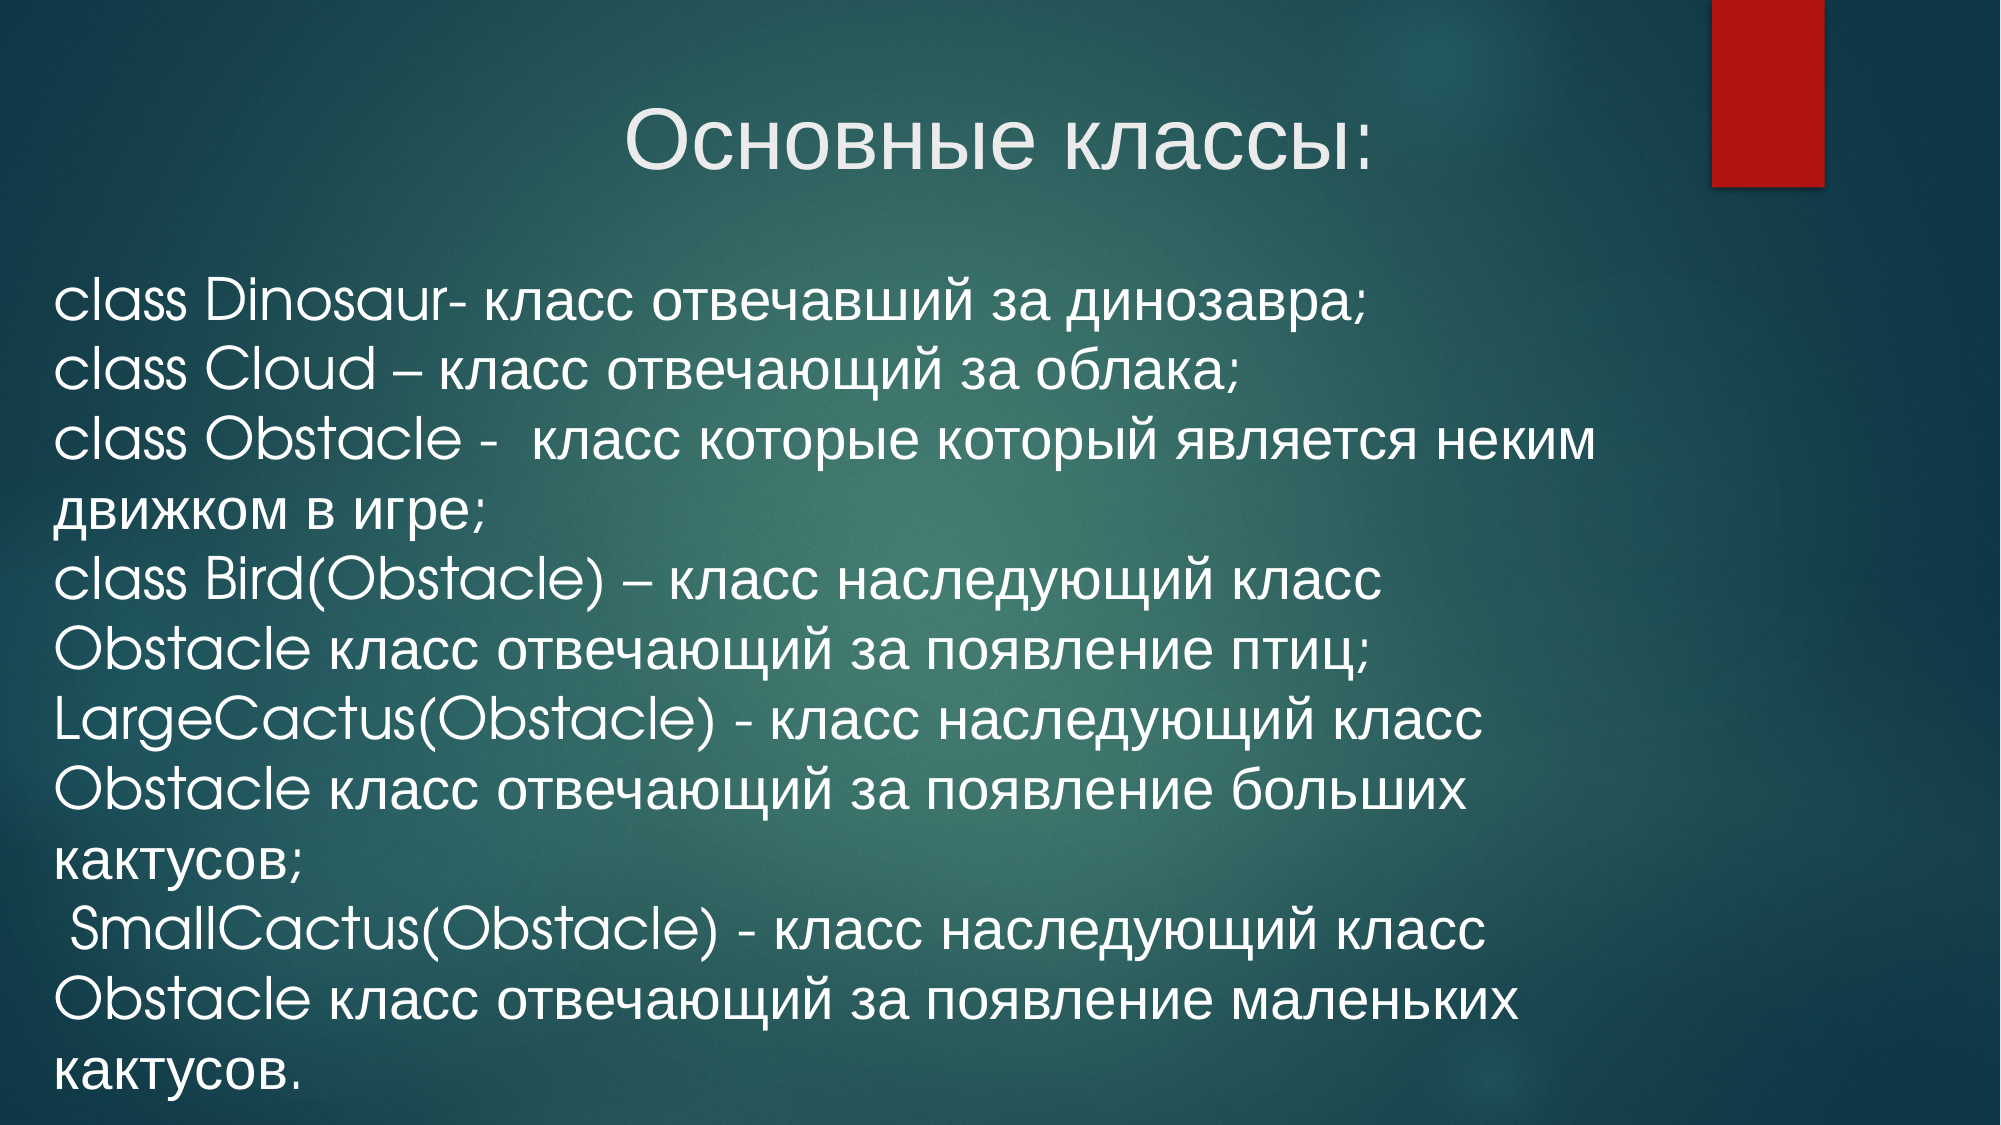

# Основные классы:
class Dinosaur- класс отвечавший за динозавра;
class Cloud – класс отвечающий за облака;
class Obstacle -  класс которые который является неким движком в игре;
class Bird(Obstacle) – класс наследующий класс  Obstacle класс отвечающий за появление птиц;
LargeCactus(Obstacle) - класс наследующий класс  Obstacle класс отвечающий за появление больших кактусов;
 SmallCactus(Obstacle) - класс наследующий класс  Obstacle класс отвечающий за появление маленьких кактусов.